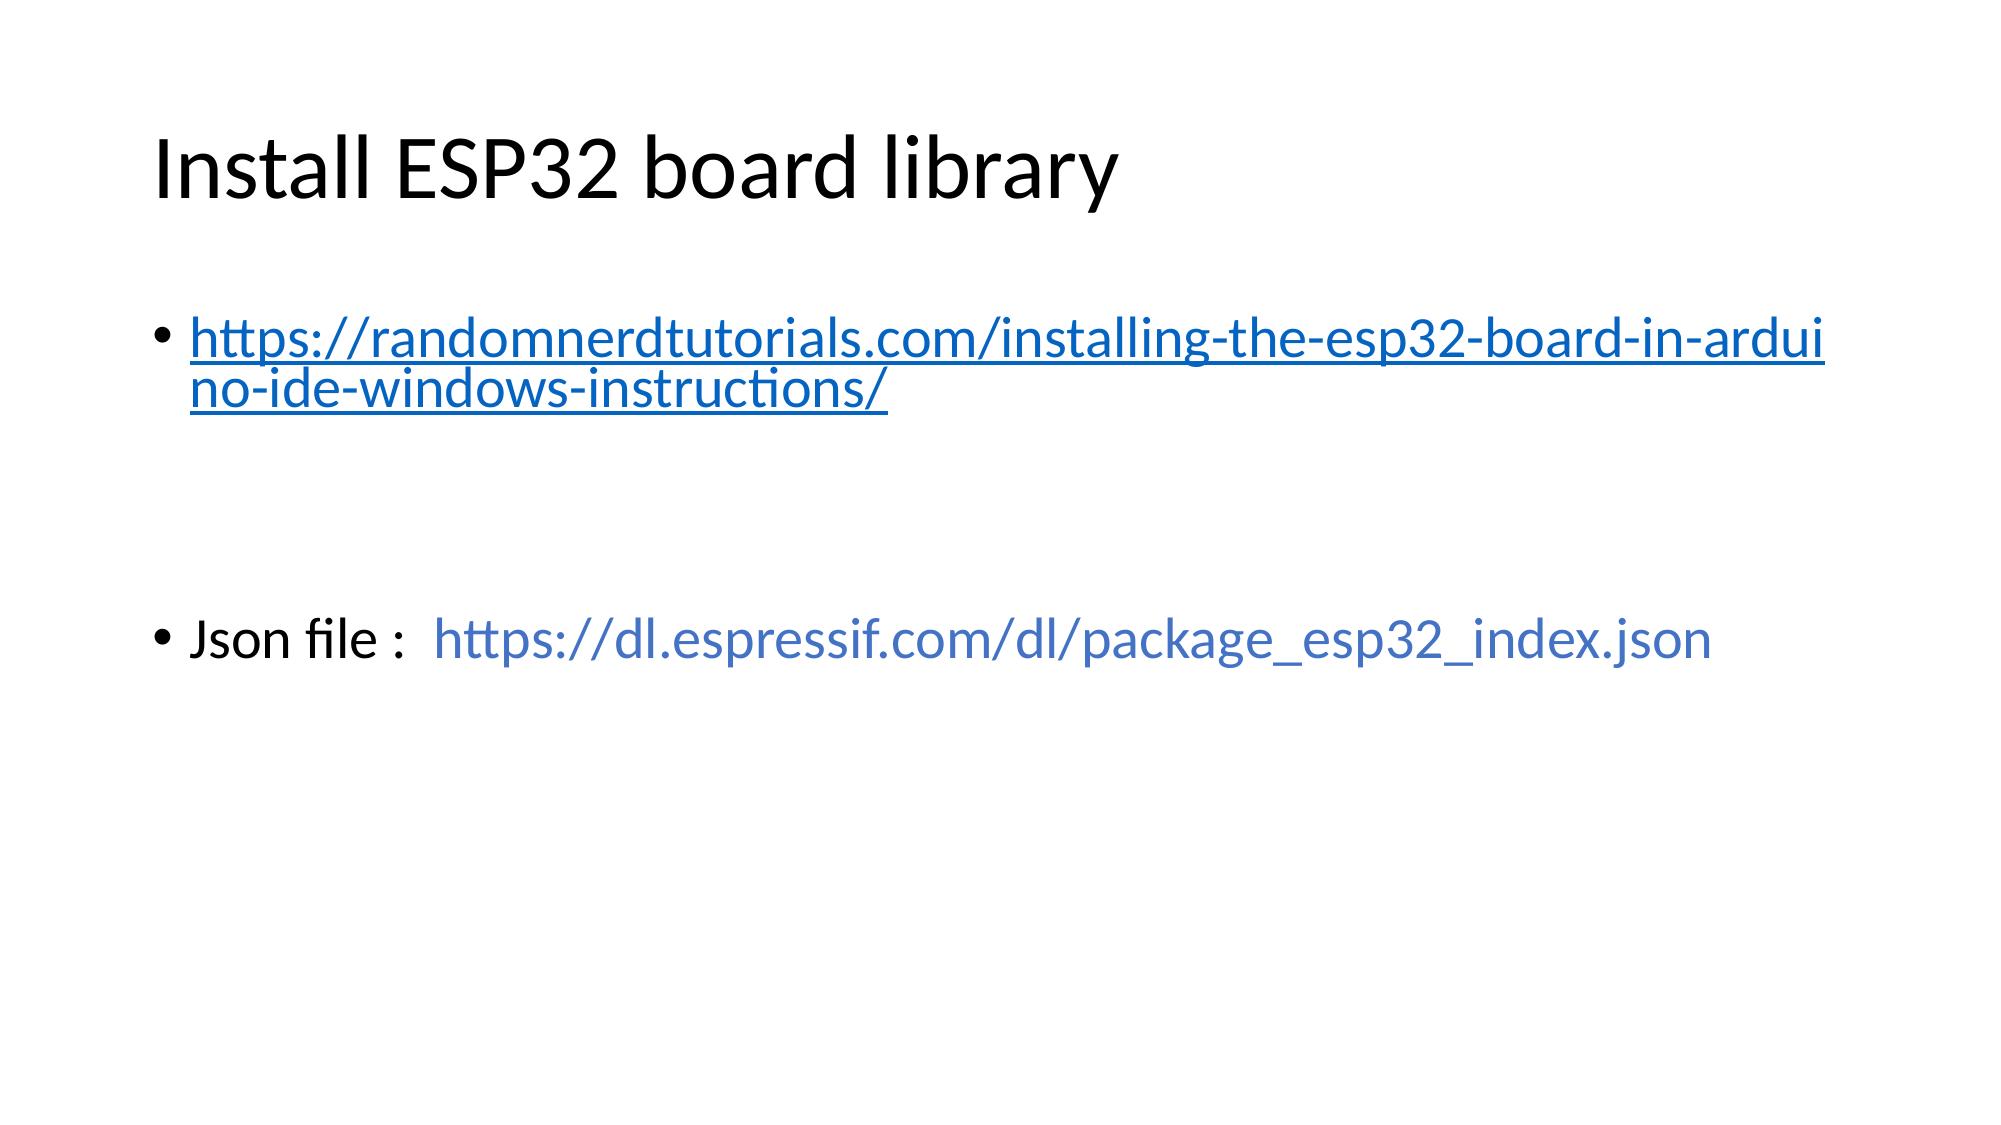

# Install ESP32 board library
https://randomnerdtutorials.com/installing-the-esp32-board-in-arduino-ide-windows-instructions/

Json file :  https://dl.espressif.com/dl/package_esp32_index.json